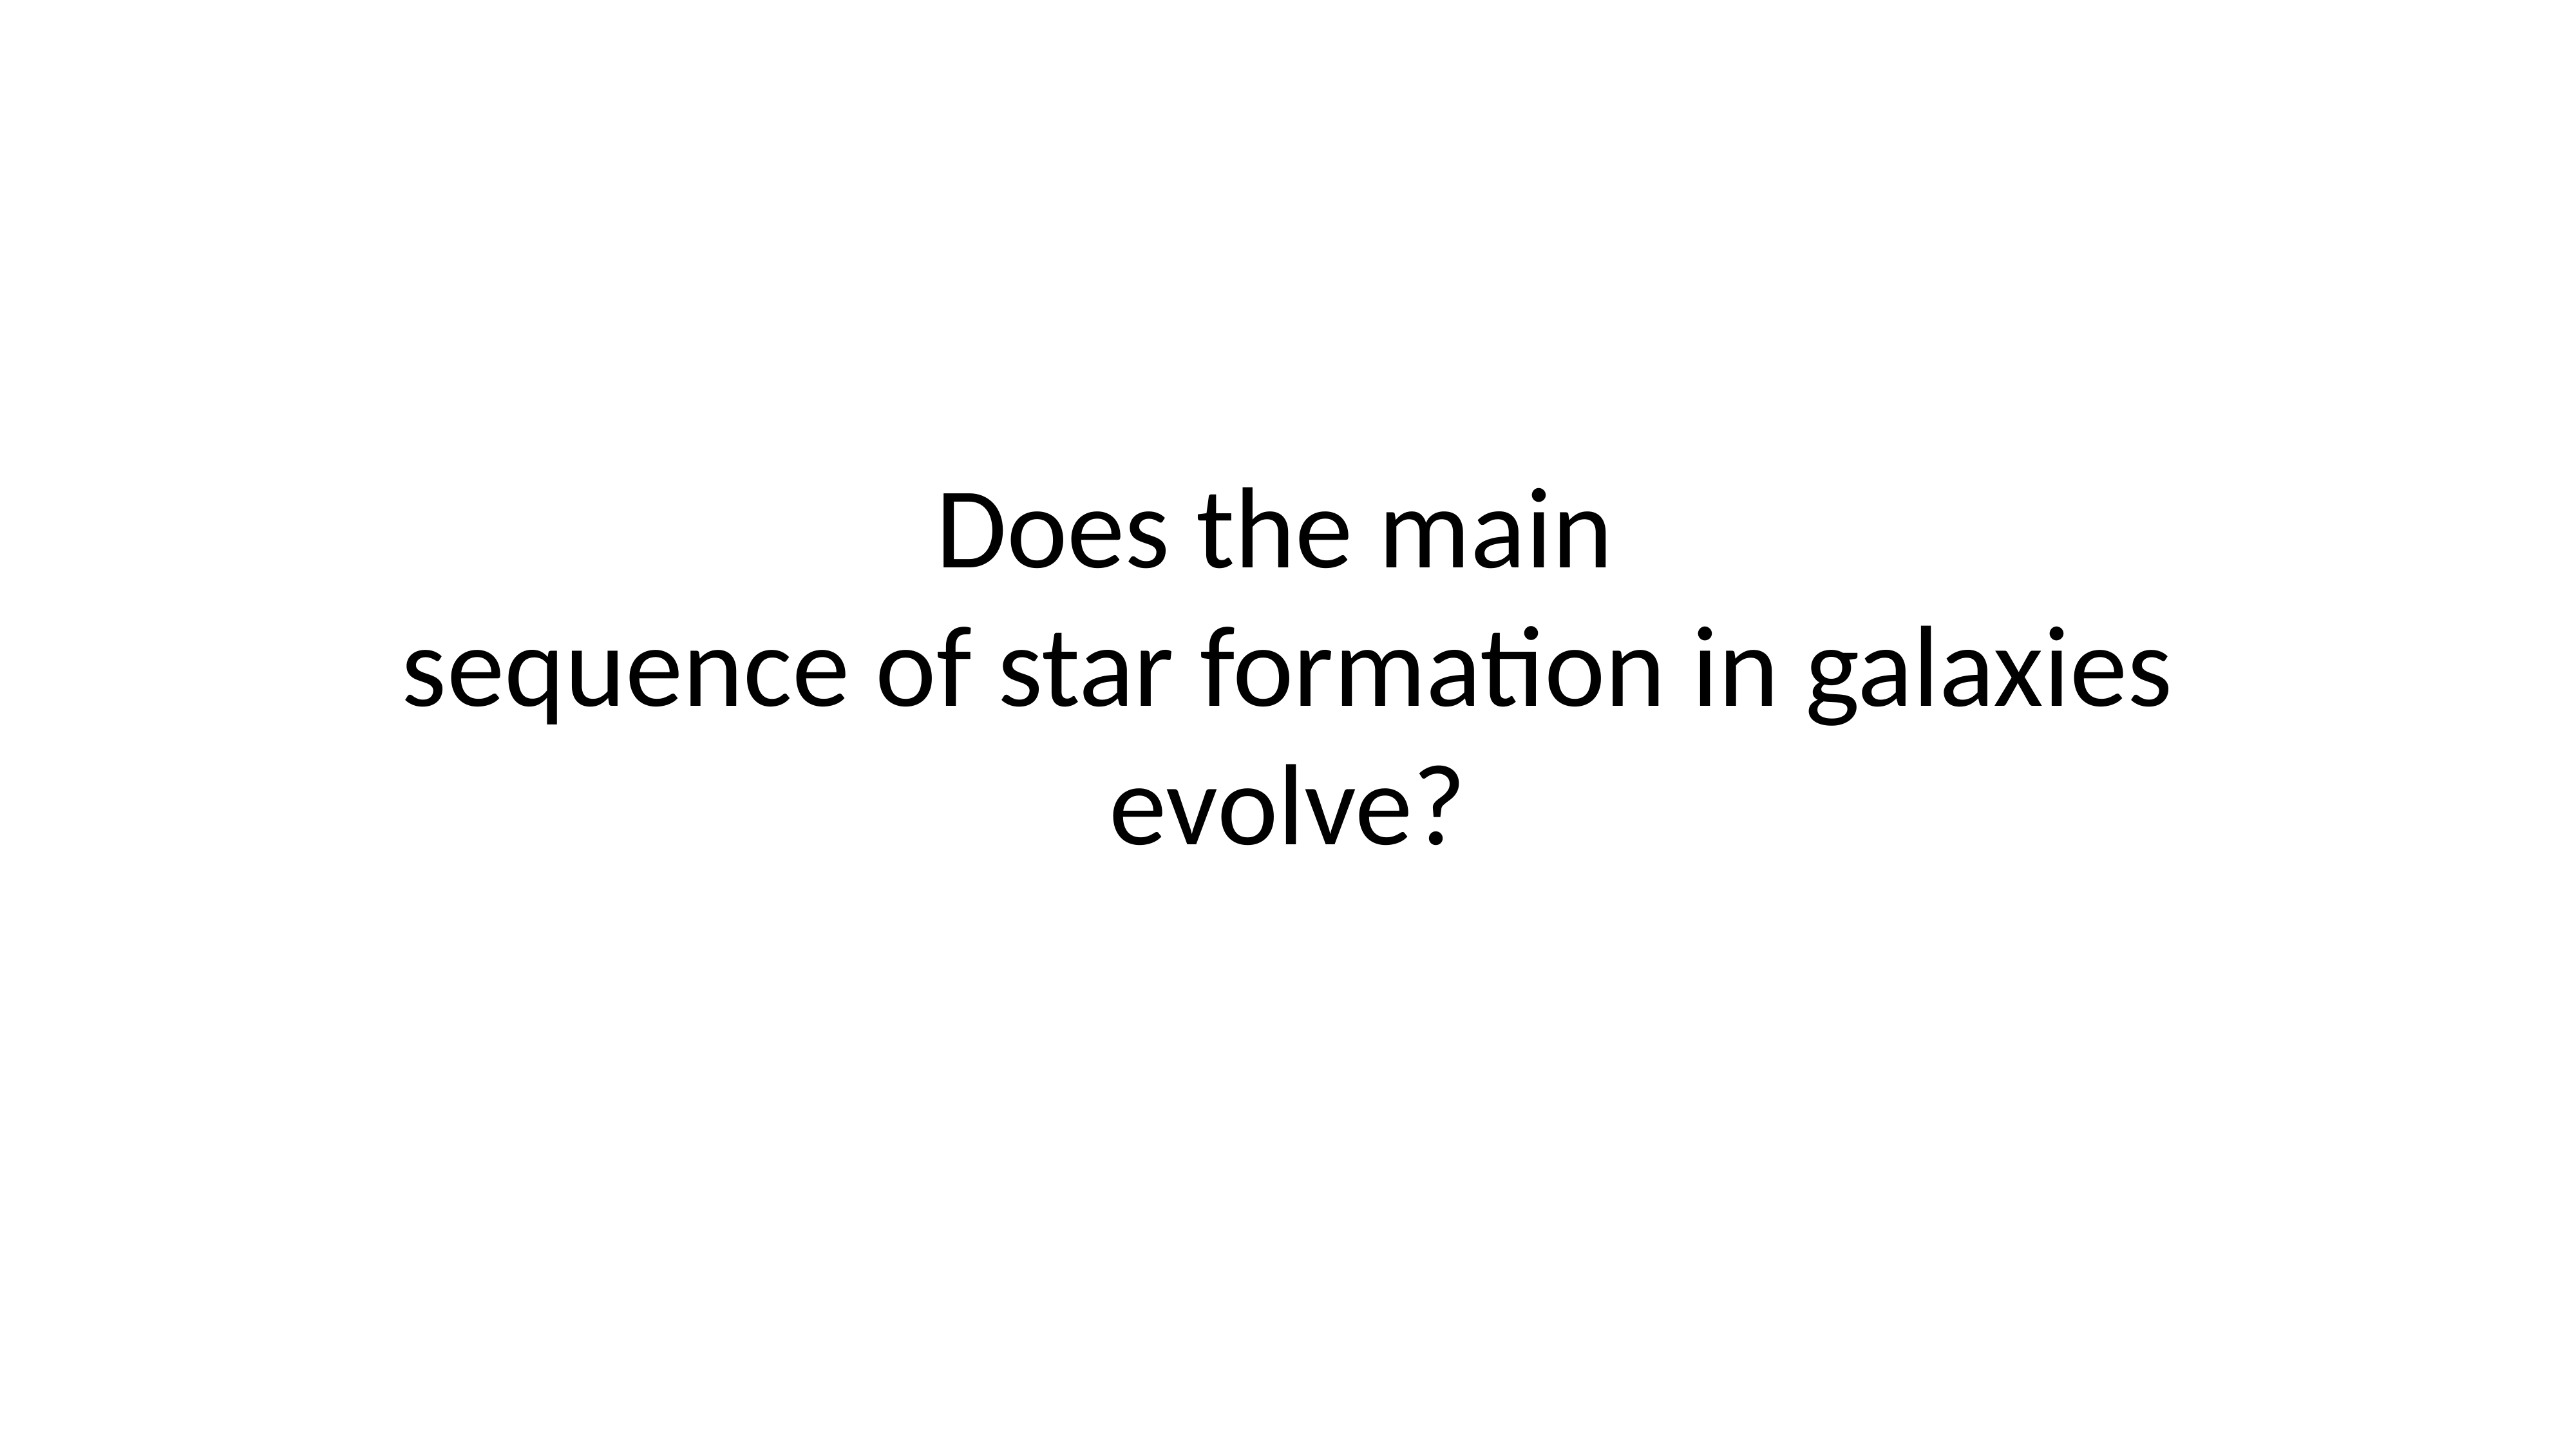

# Does the main
sequence of star formation in galaxies evolve?